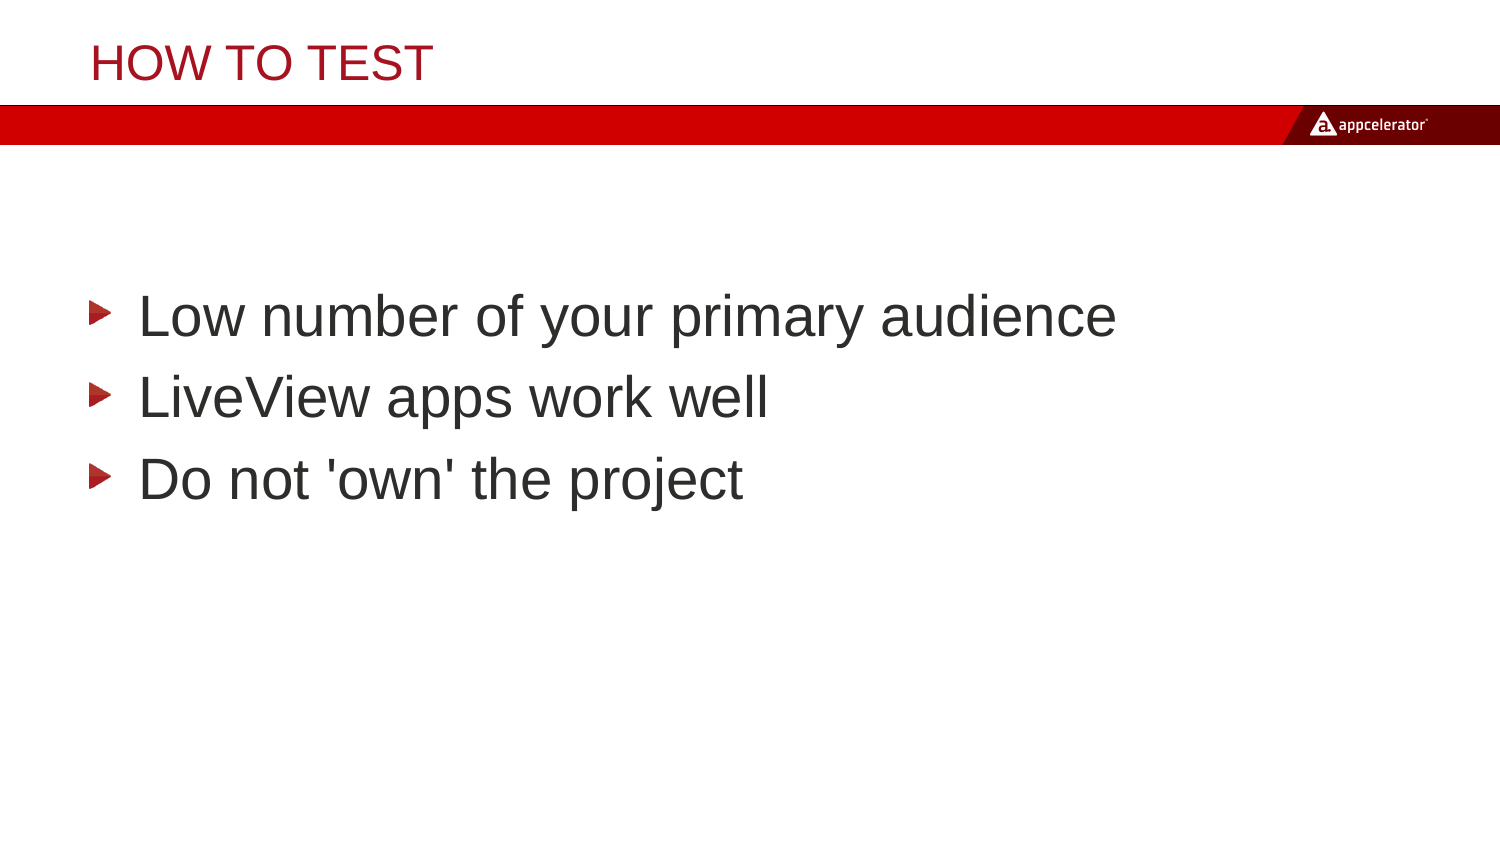

# How to Test

Low number of your primary audience
LiveView apps work well
Do not 'own' the project